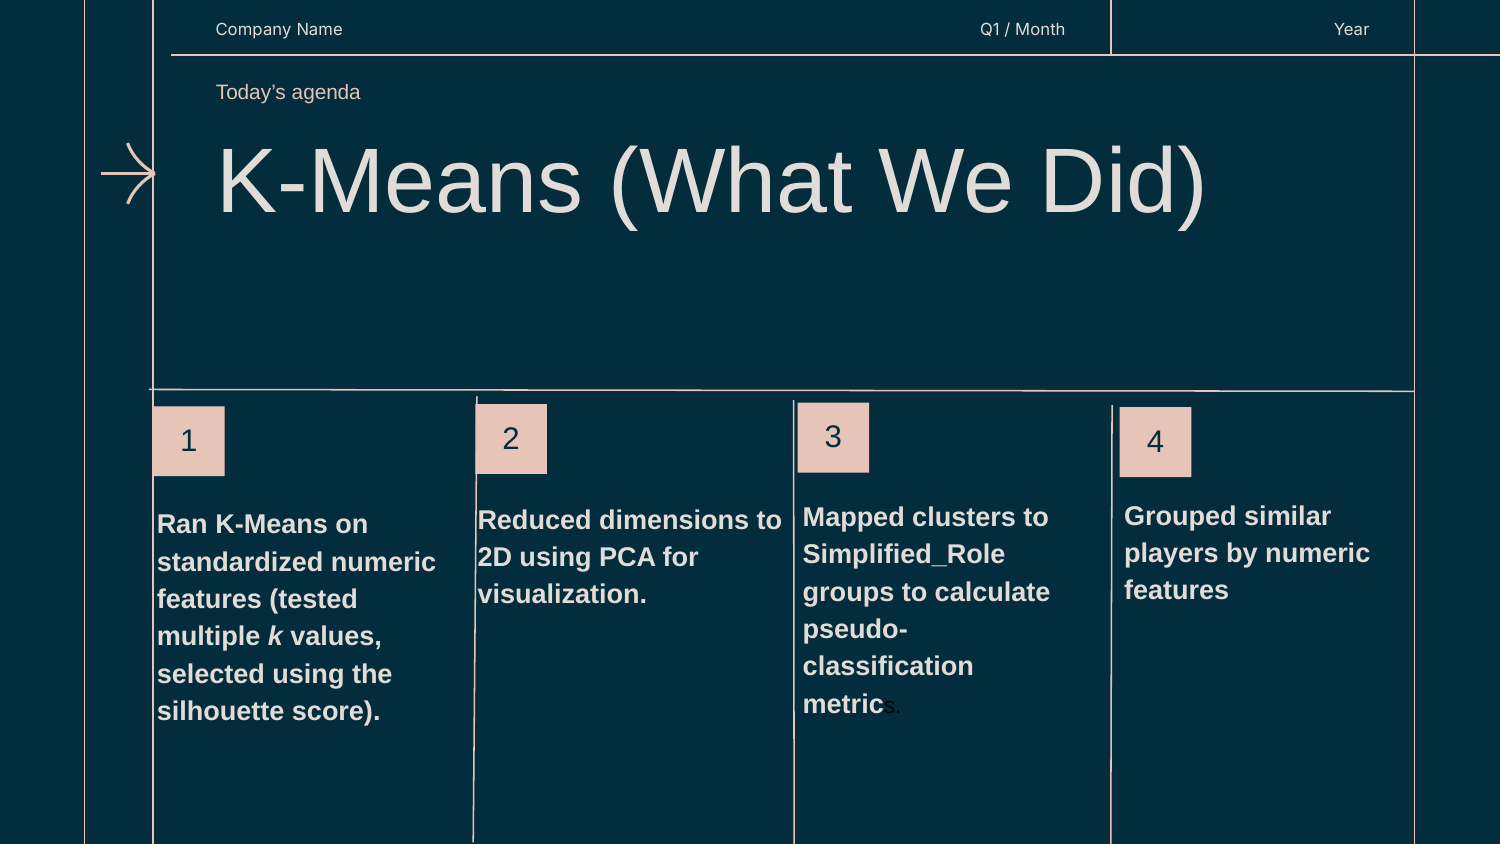

Company Name
Q1 / Month
Year
Today’s agenda
K-Means (What We Did)

3
2
# 1
4
Grouped similar players by numeric features
Mapped clusters to Simplified_Role groups to calculate pseudo-classification metrics.
Reduced dimensions to 2D using PCA for visualization.
Ran K-Means on standardized numeric features (tested multiple k values, selected using the silhouette score).